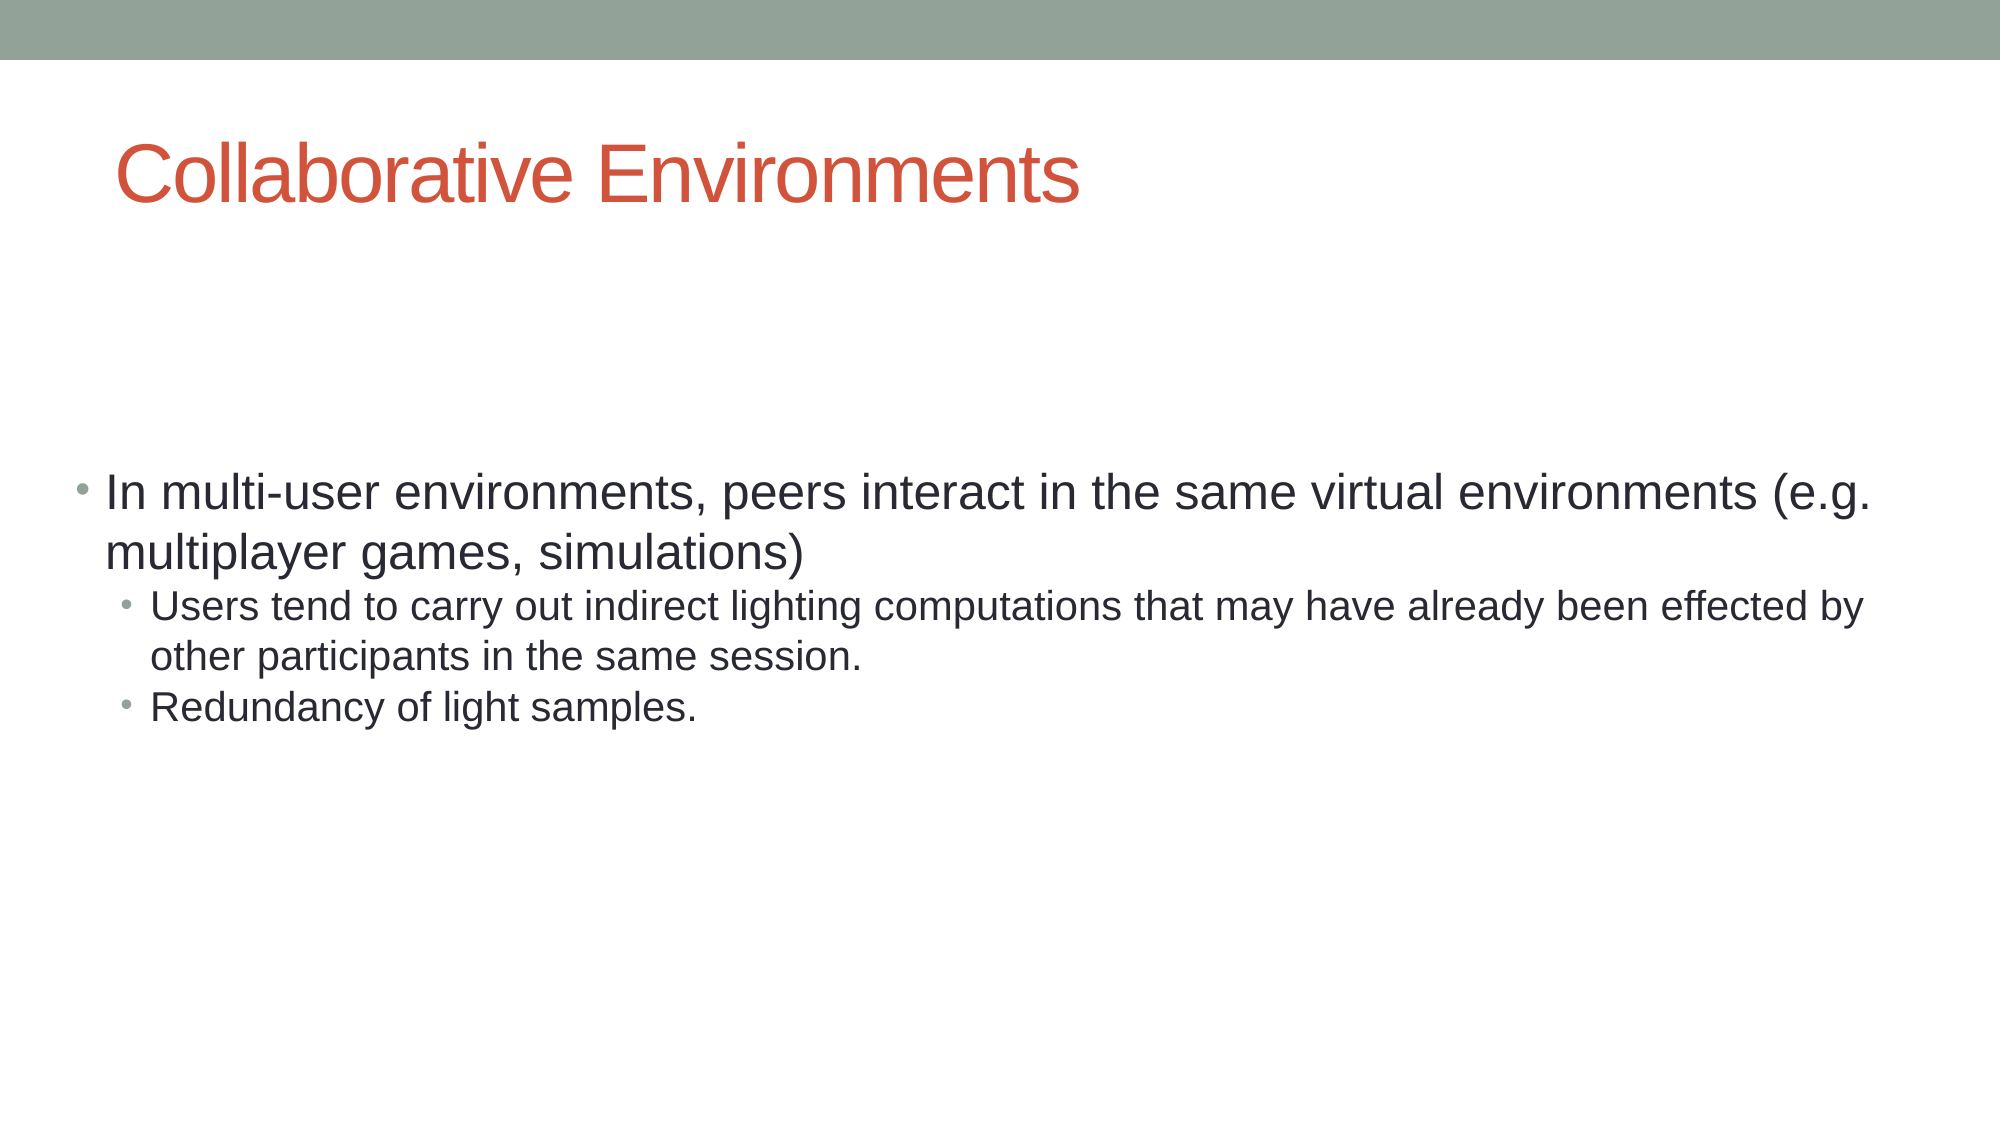

Collaborative Environments
In multi-user environments, peers interact in the same virtual environments (e.g. multiplayer games, simulations)
Users tend to carry out indirect lighting computations that may have already been effected by other participants in the same session.
Redundancy of light samples.